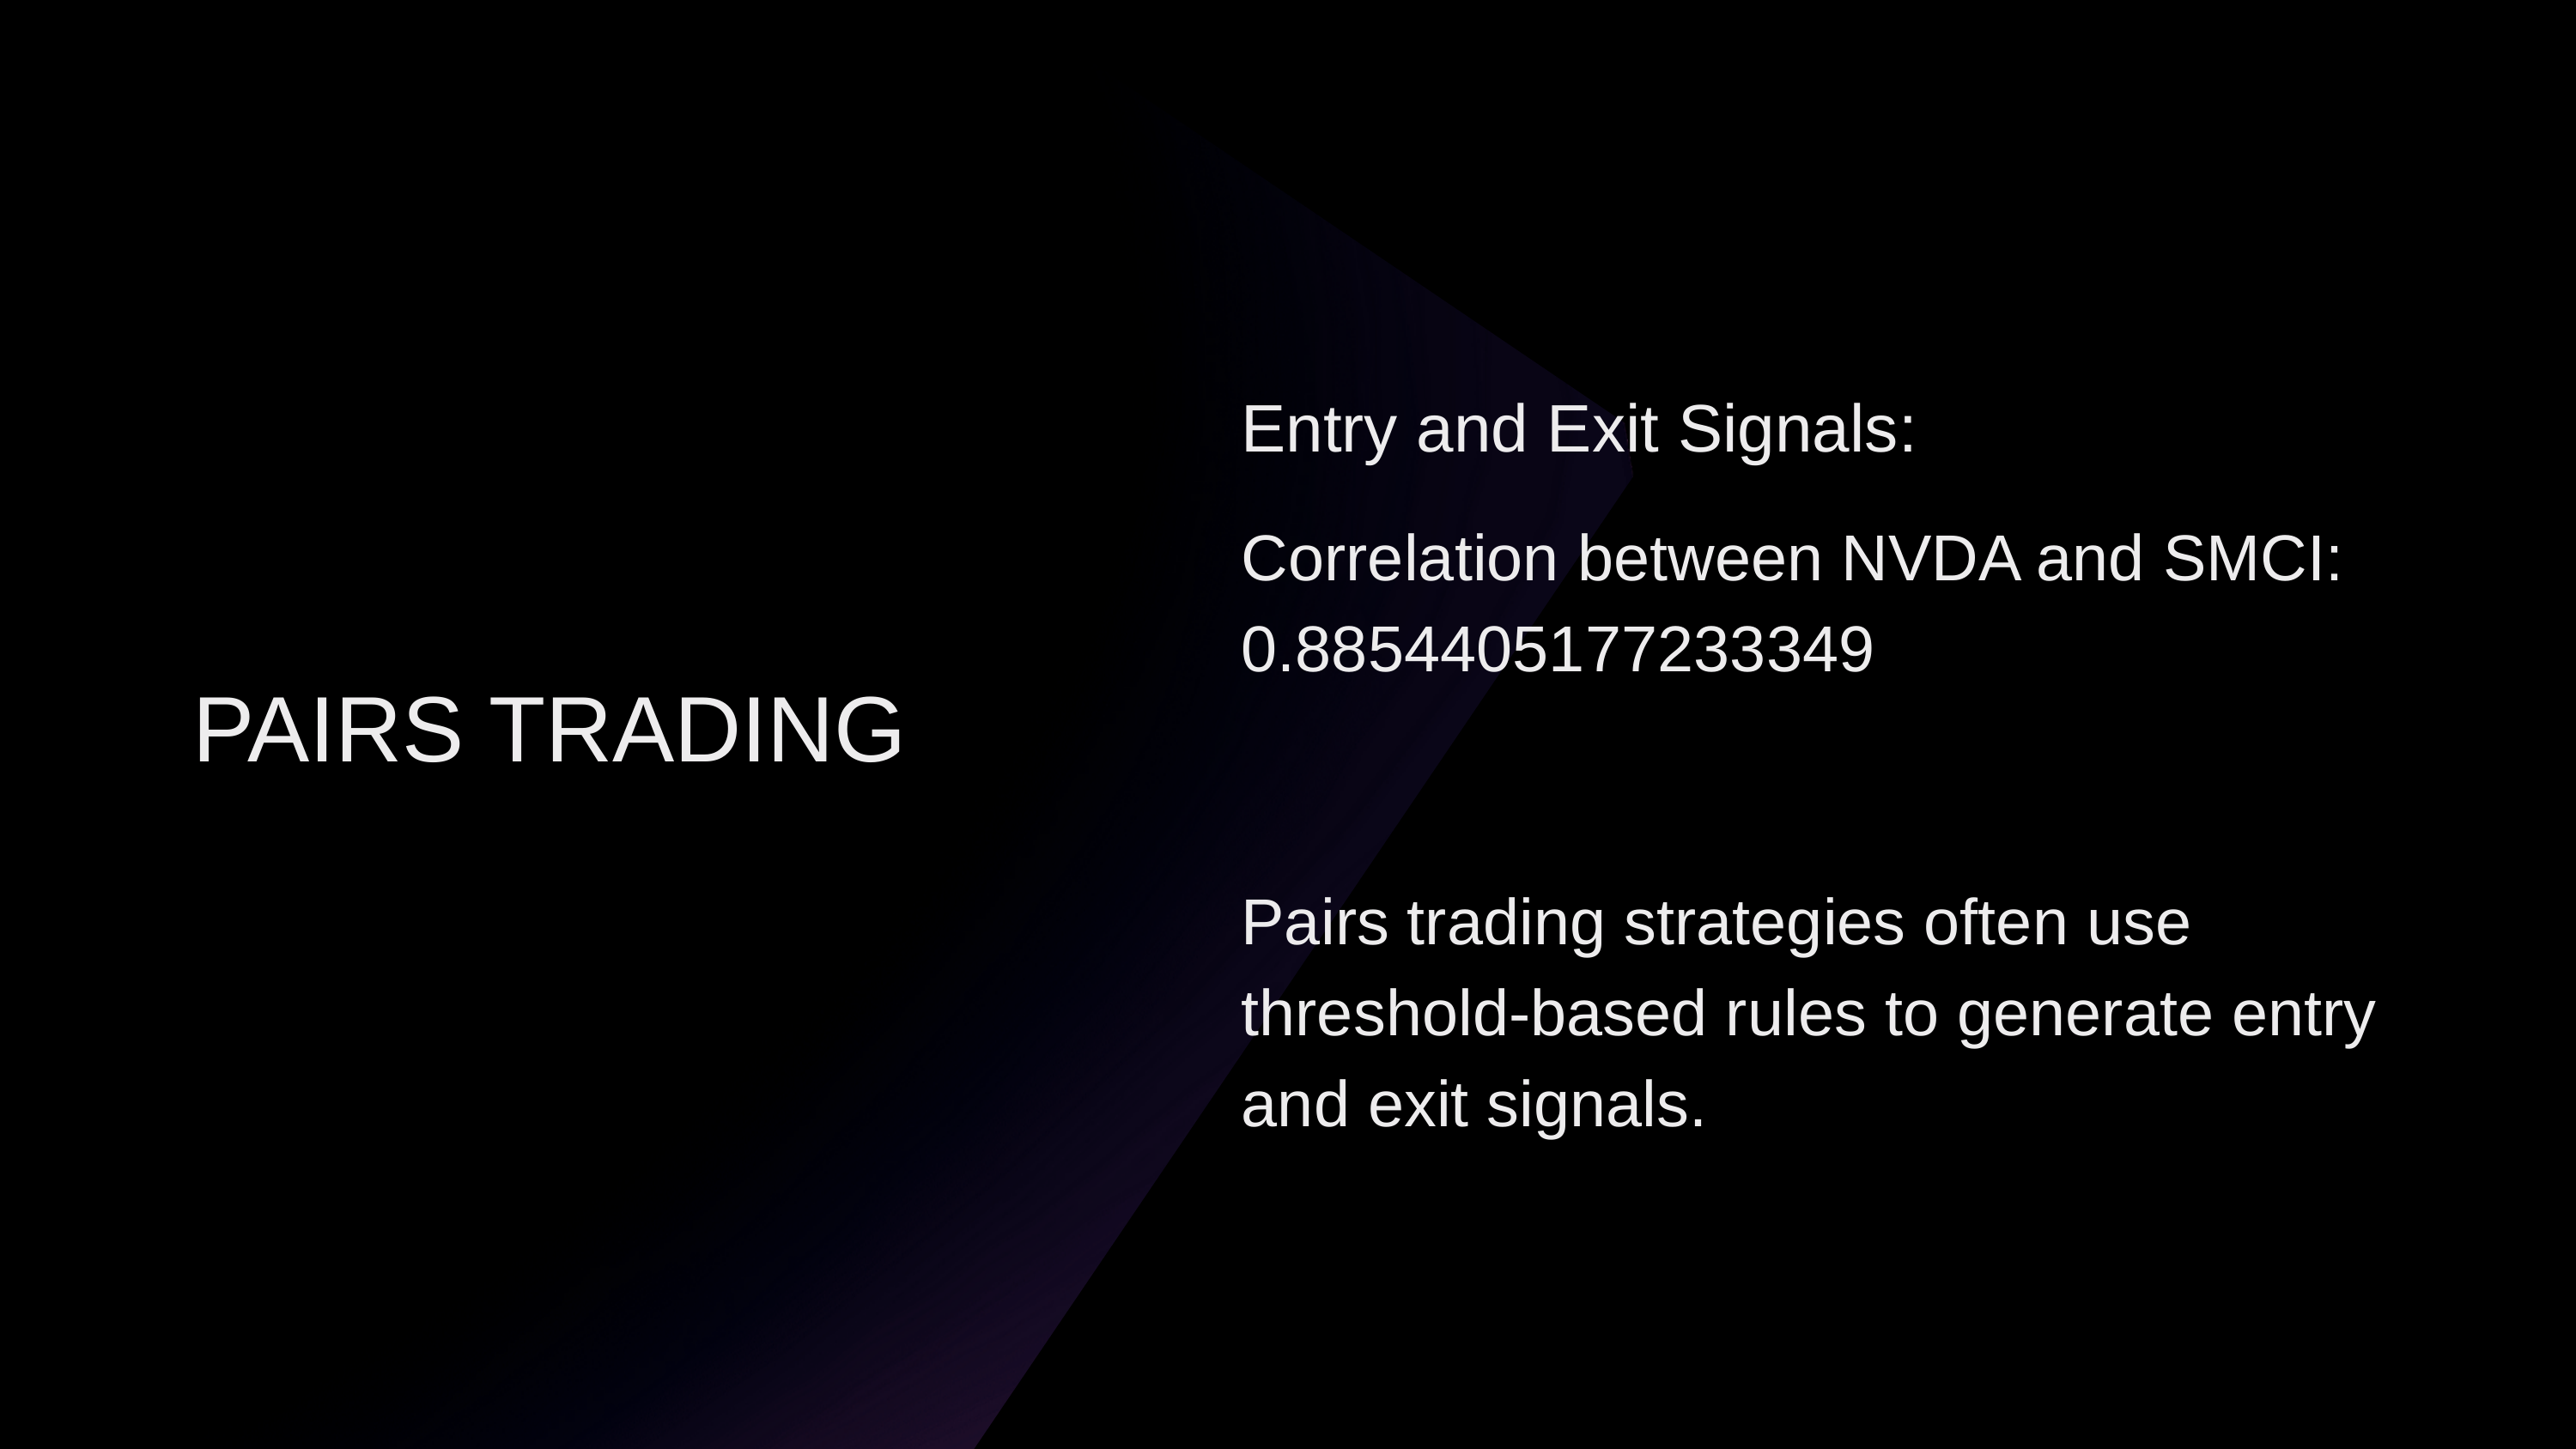

Entry and Exit Signals:
Correlation between NVDA and SMCI: 0.8854405177233349

Pairs trading strategies often use threshold-based rules to generate entry and exit signals.
PAIRS TRADING